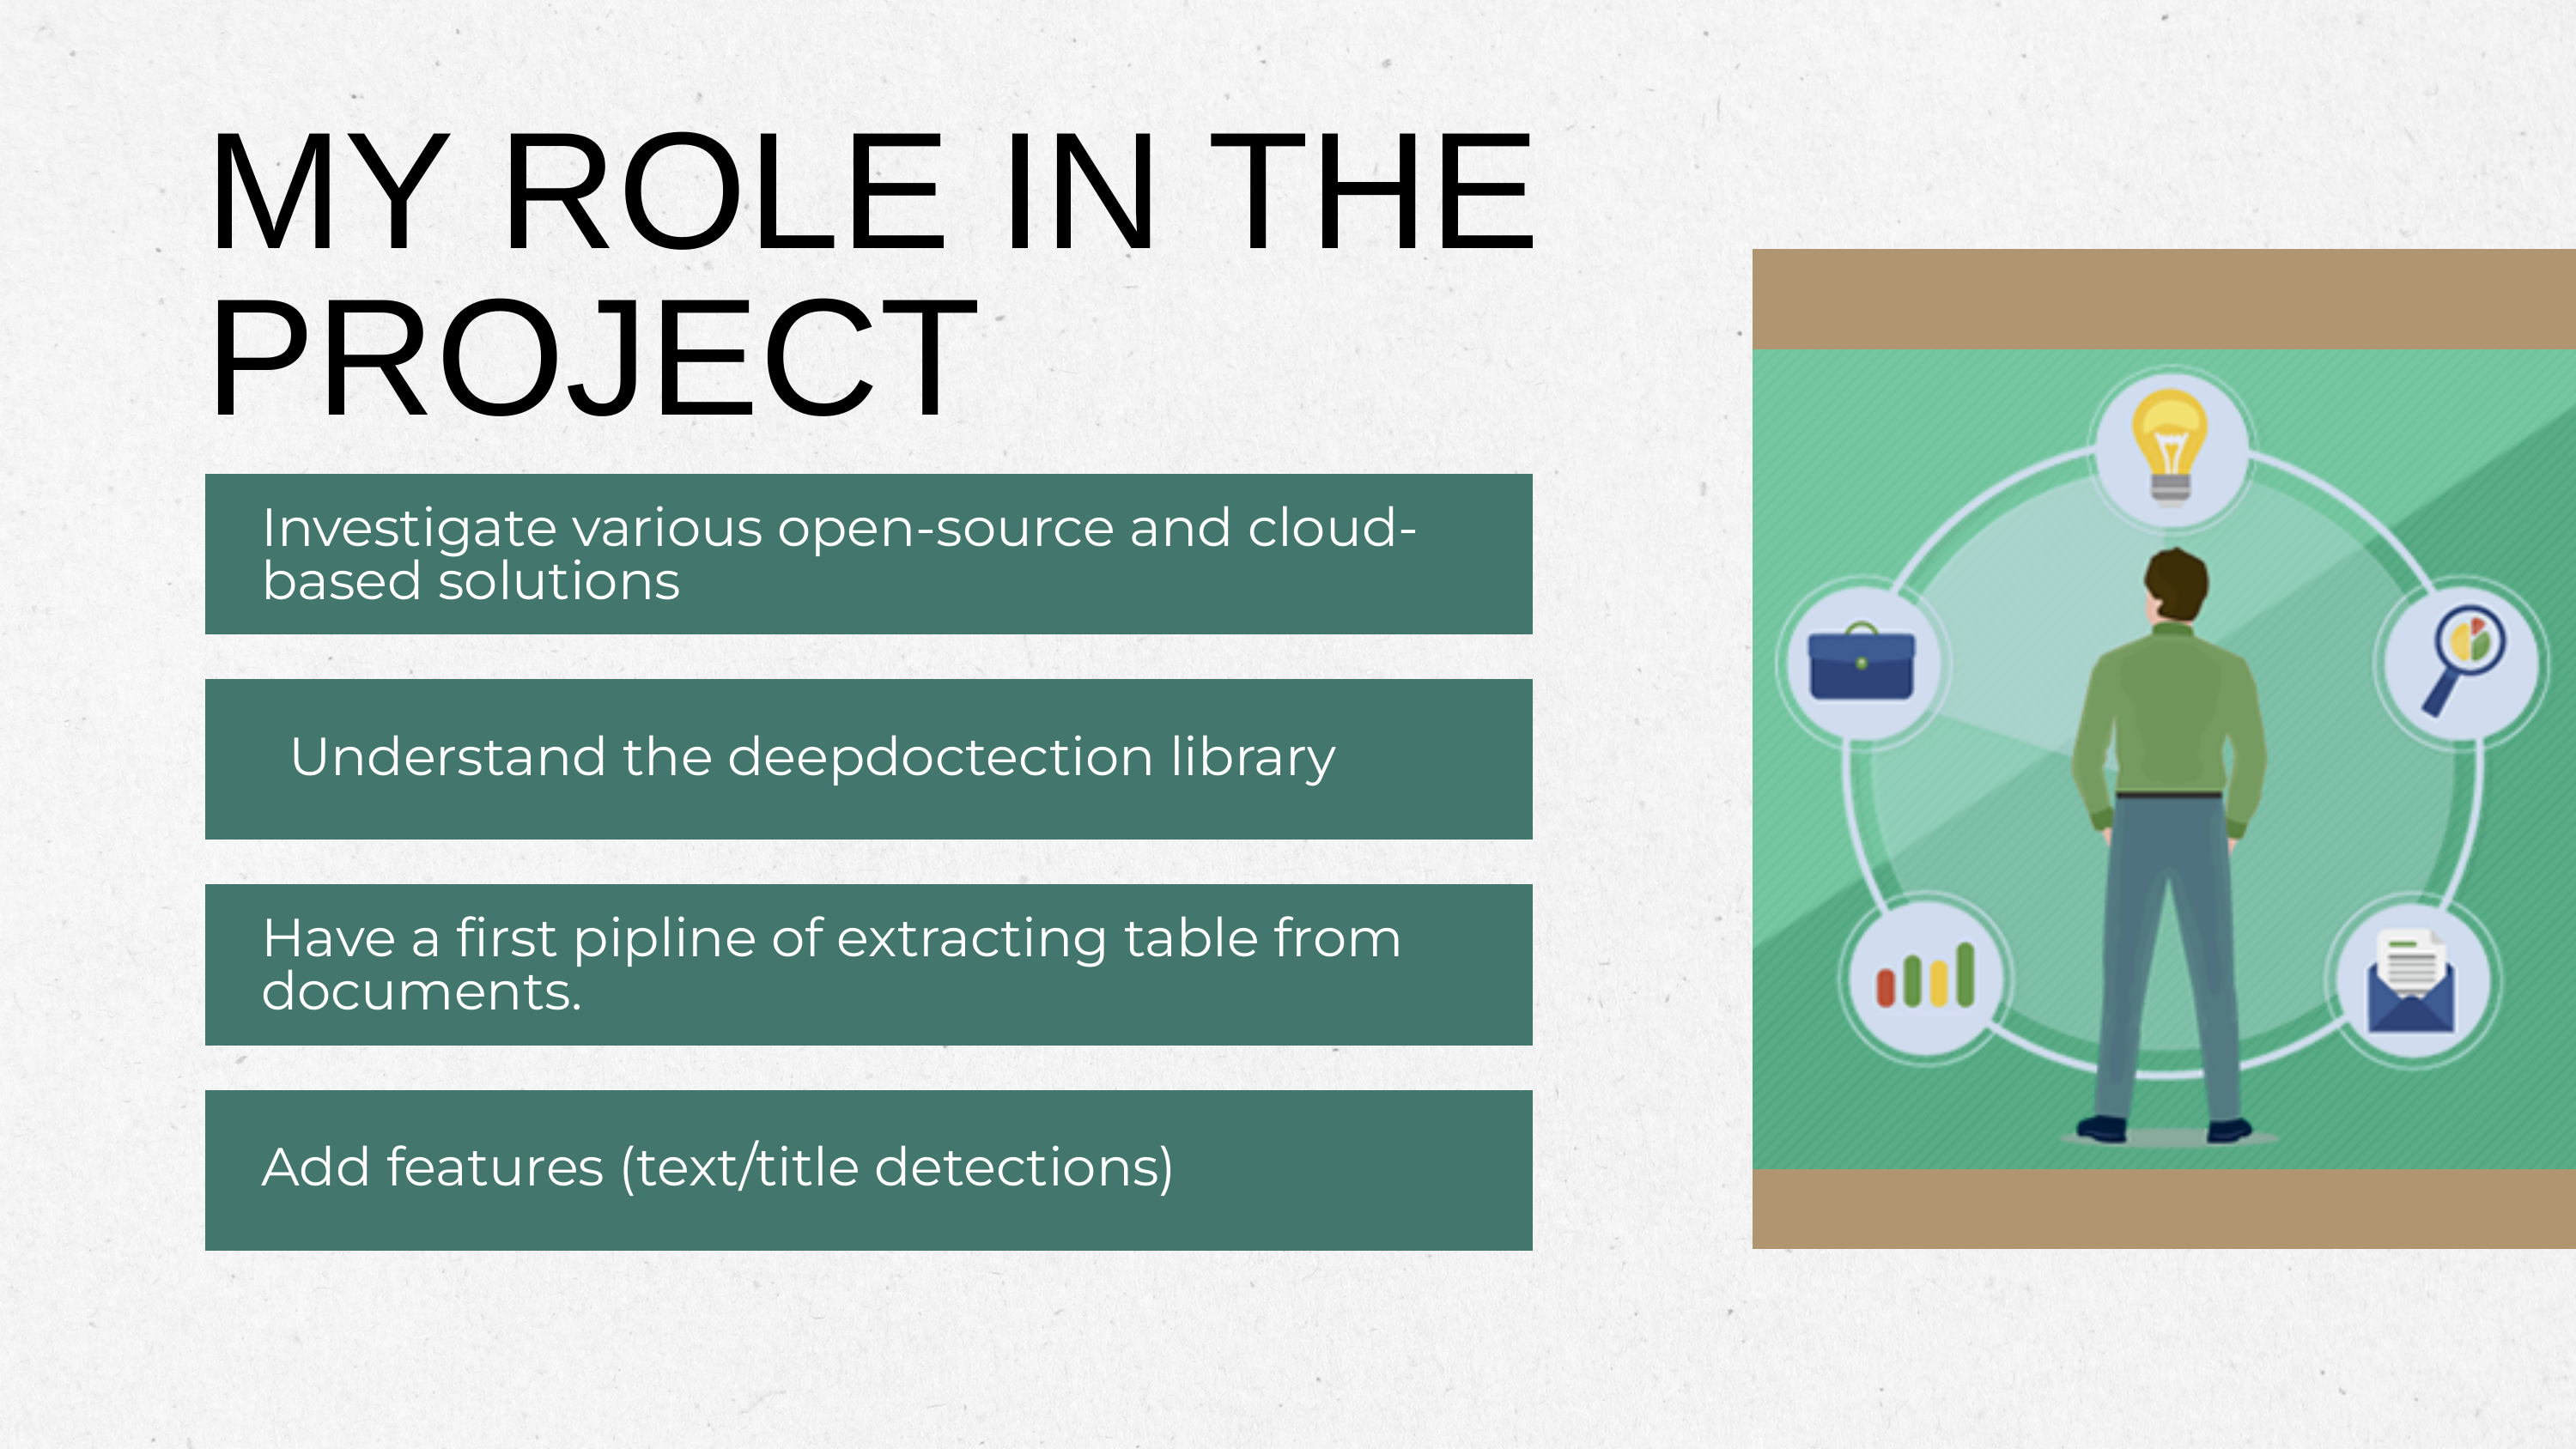

MY ROLE IN THE PROJECT

Investigate various open-source and cloud-based solutions

Understand the deepdoctection library

Have a first pipline of extracting table from documents.

Add features (text/title detections)